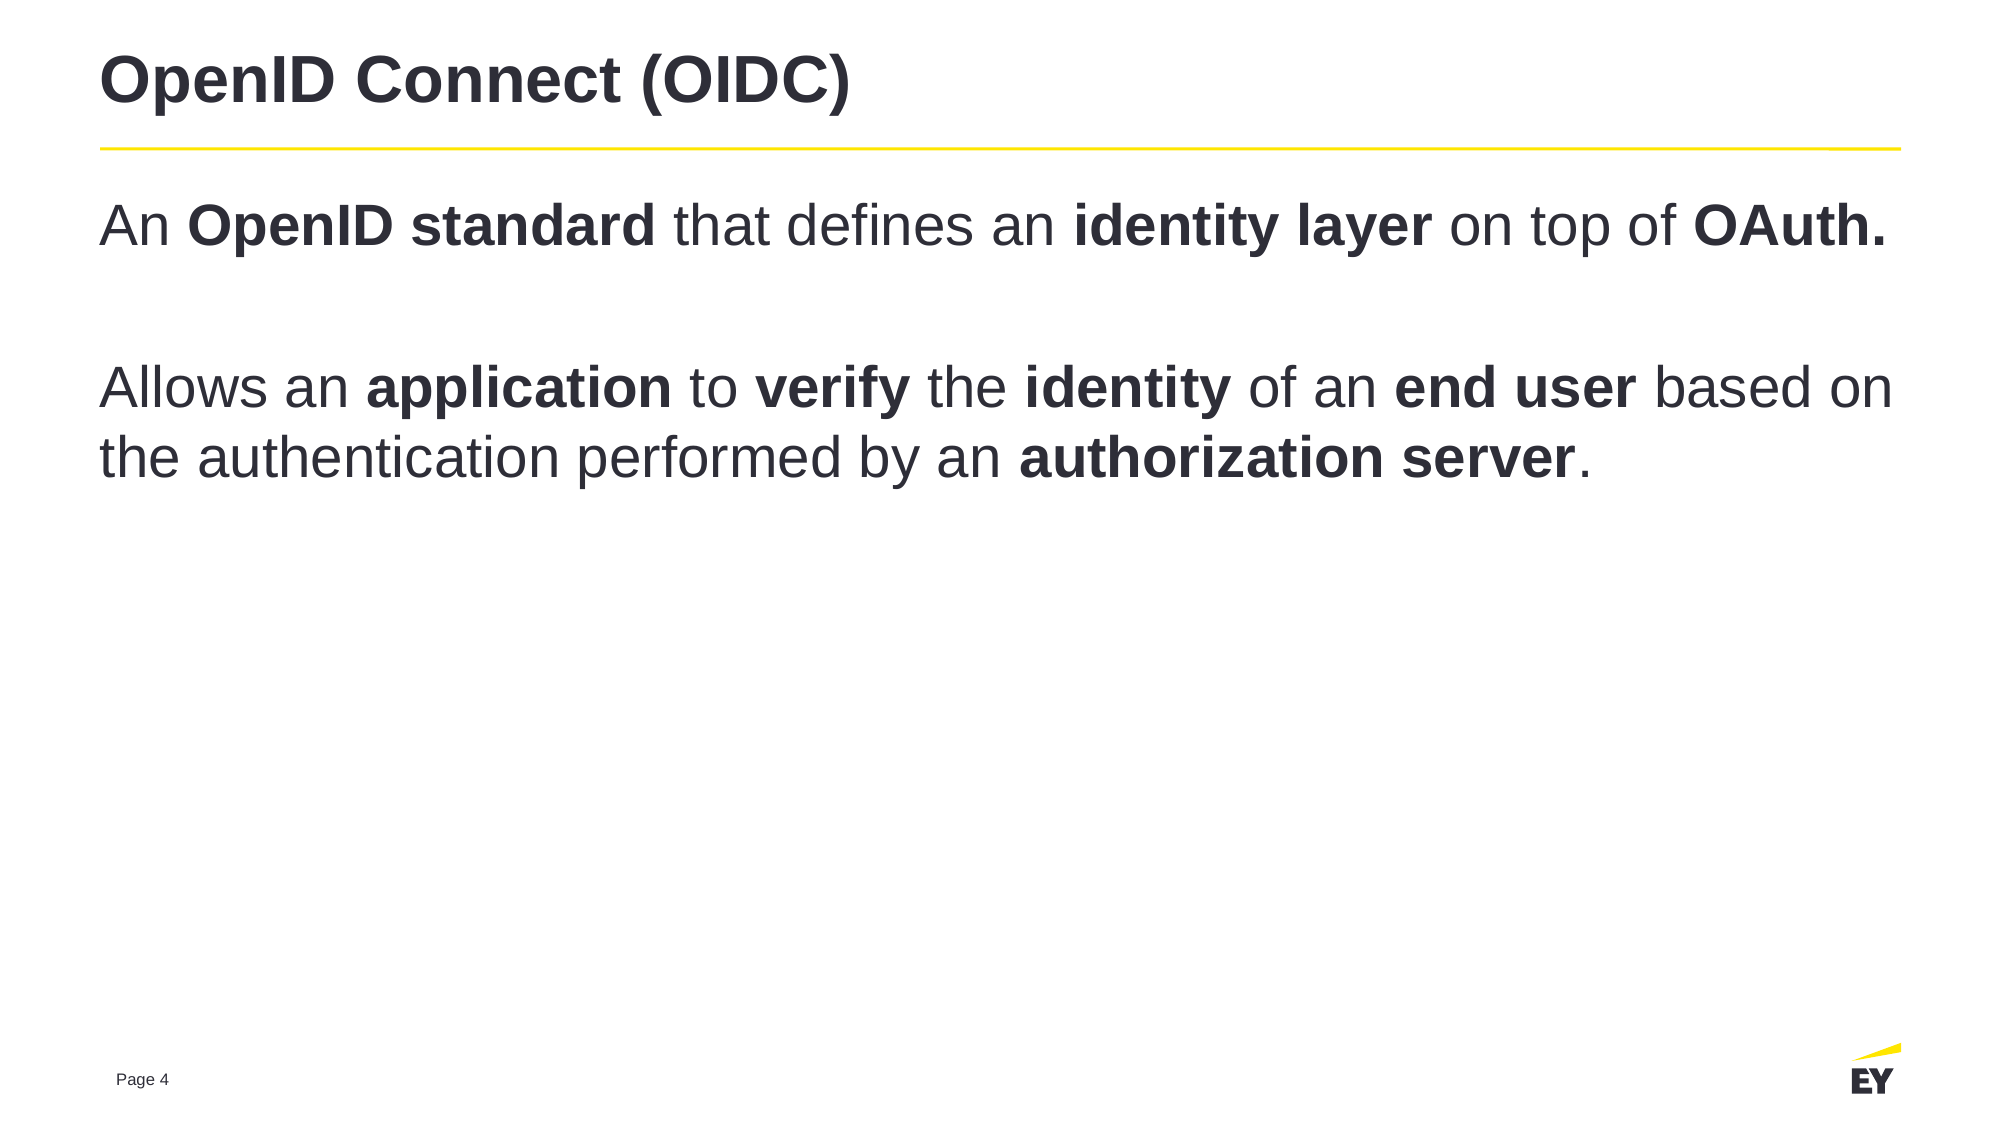

# OpenID Connect (OIDC)
An OpenID standard that defines an identity layer on top of OAuth.

Allows an application to verify the identity of an end user based on the authentication performed by an authorization server.
Page 4